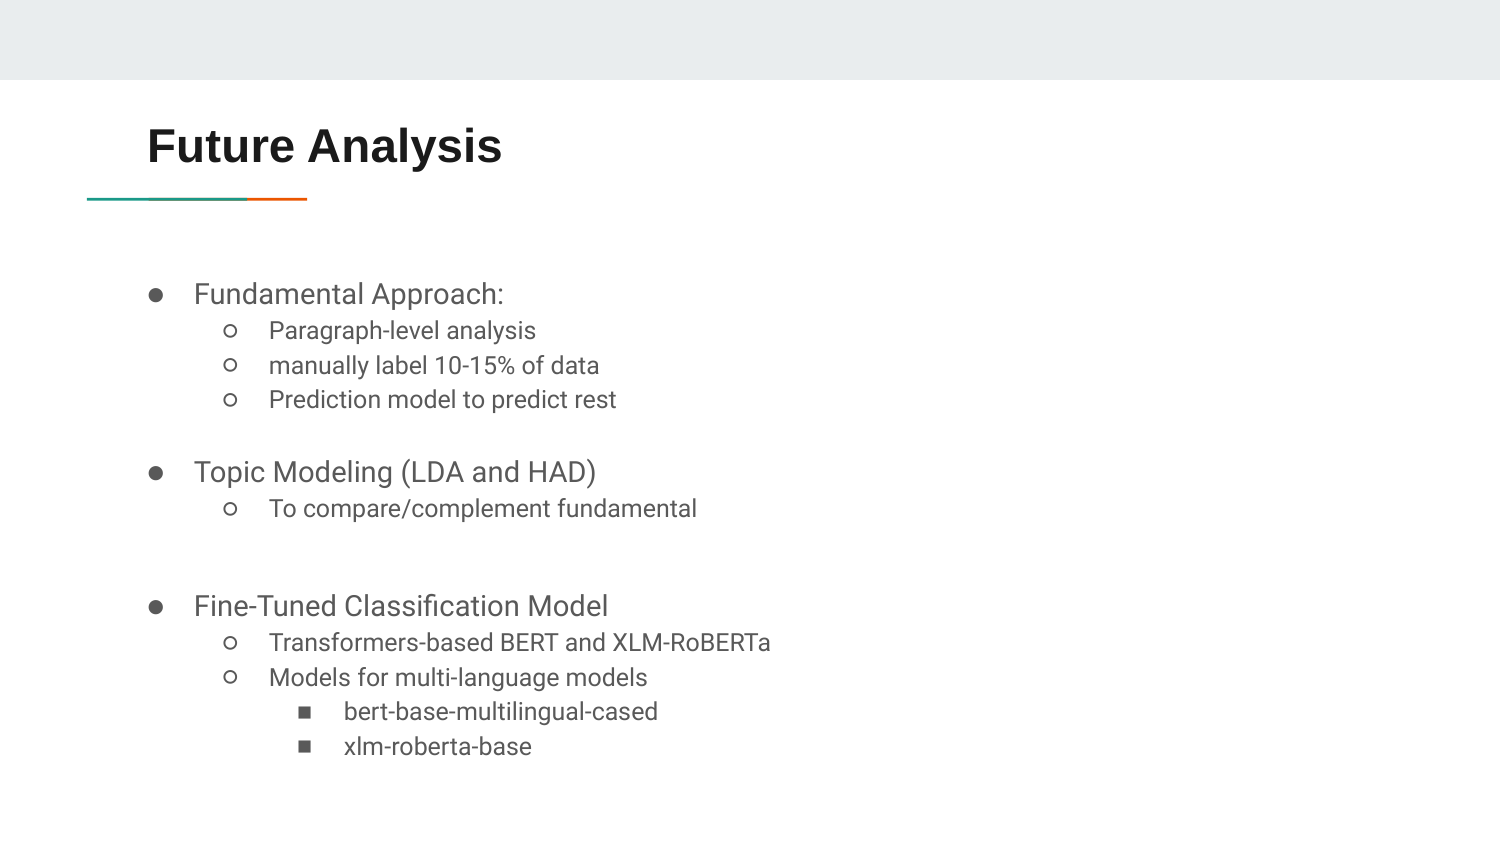

# Future Analysis

Fundamental Approach:
Paragraph-level analysis
manually label 10-15% of data
Prediction model to predict rest

Topic Modeling (LDA and HAD)
To compare/complement fundamental

Fine-Tuned Classification Model
Transformers-based BERT and XLM-RoBERTa
Models for multi-language models
bert-base-multilingual-cased
xlm-roberta-base